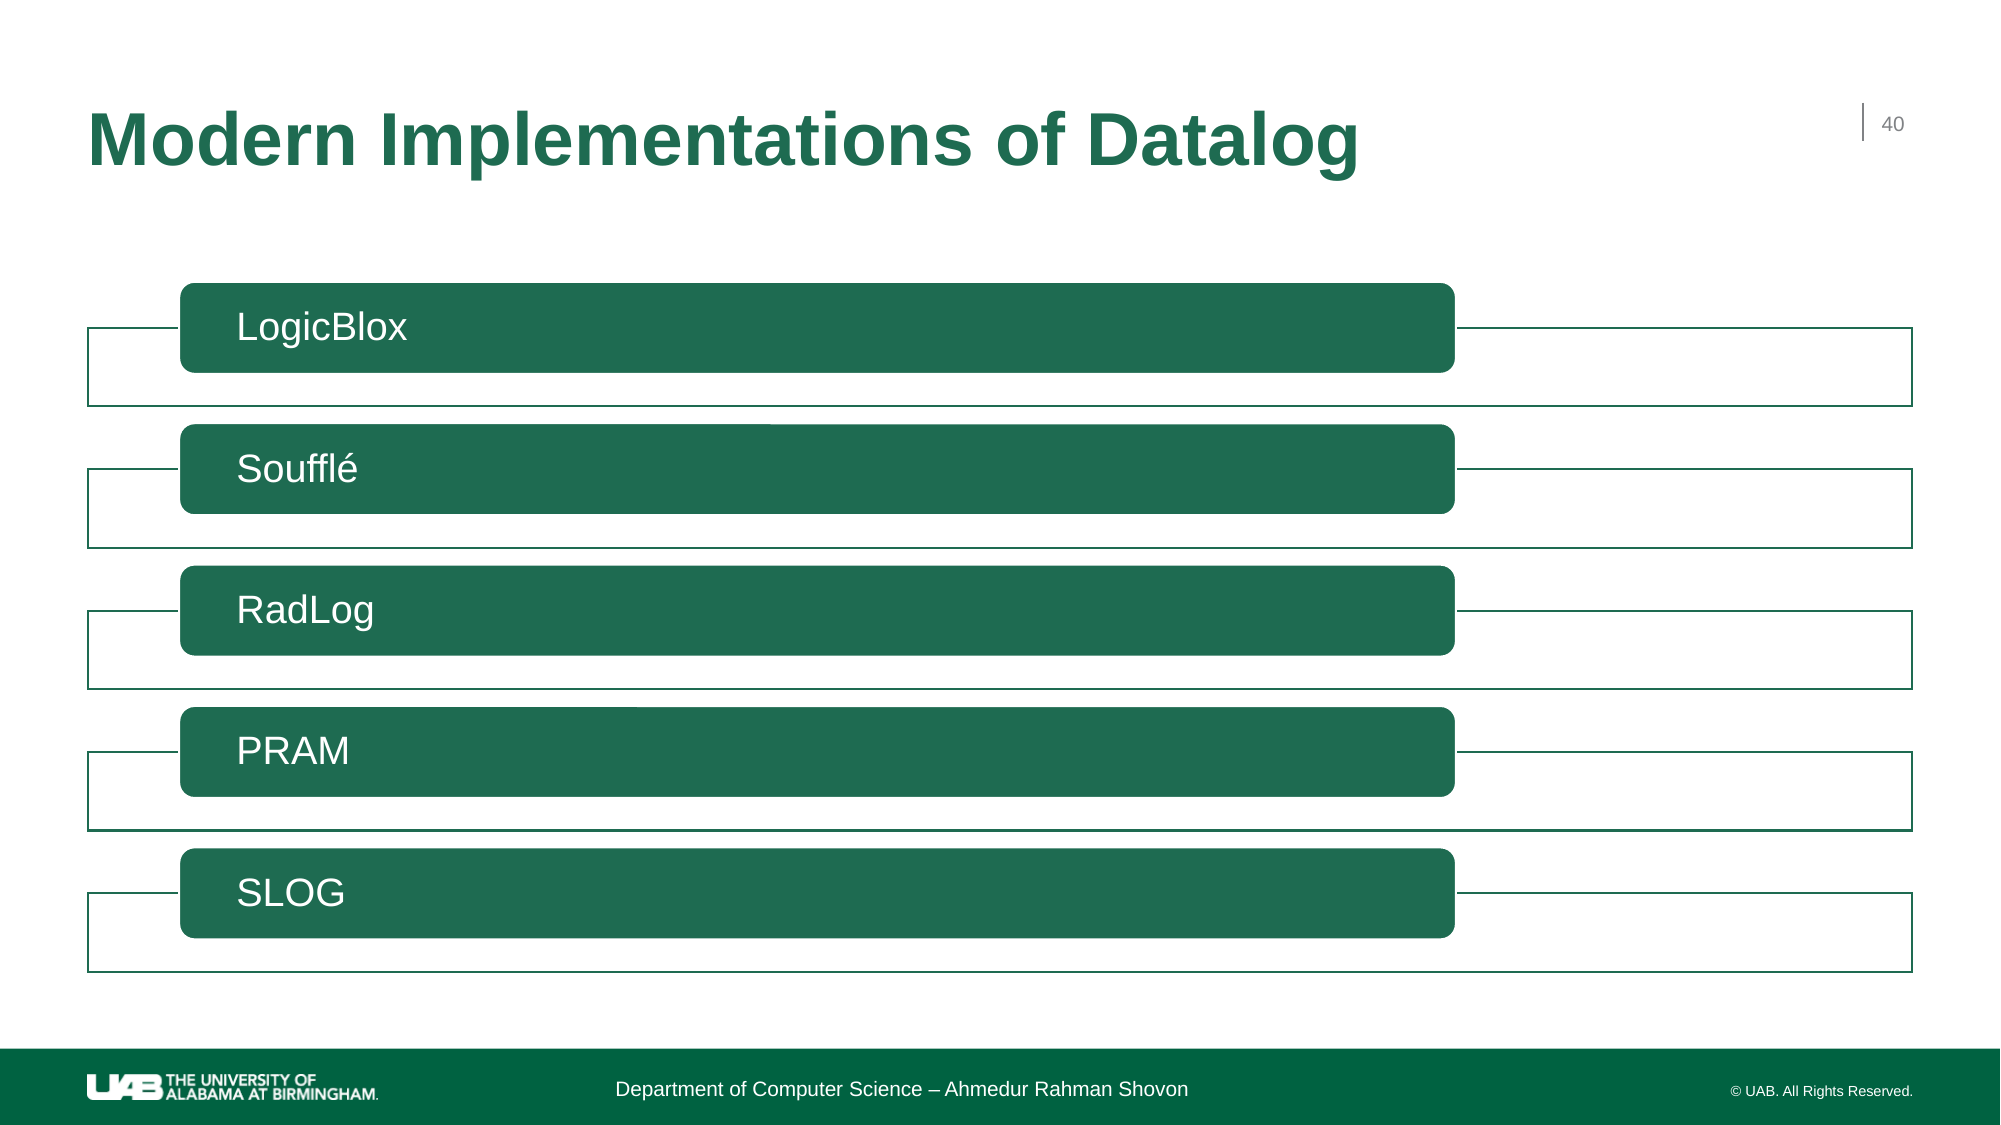

# Modern Implementations of Datalog
40
LogicBlox
Soufflé
RadLog
PRAM
SLOG
Department of Computer Science – Ahmedur Rahman Shovon